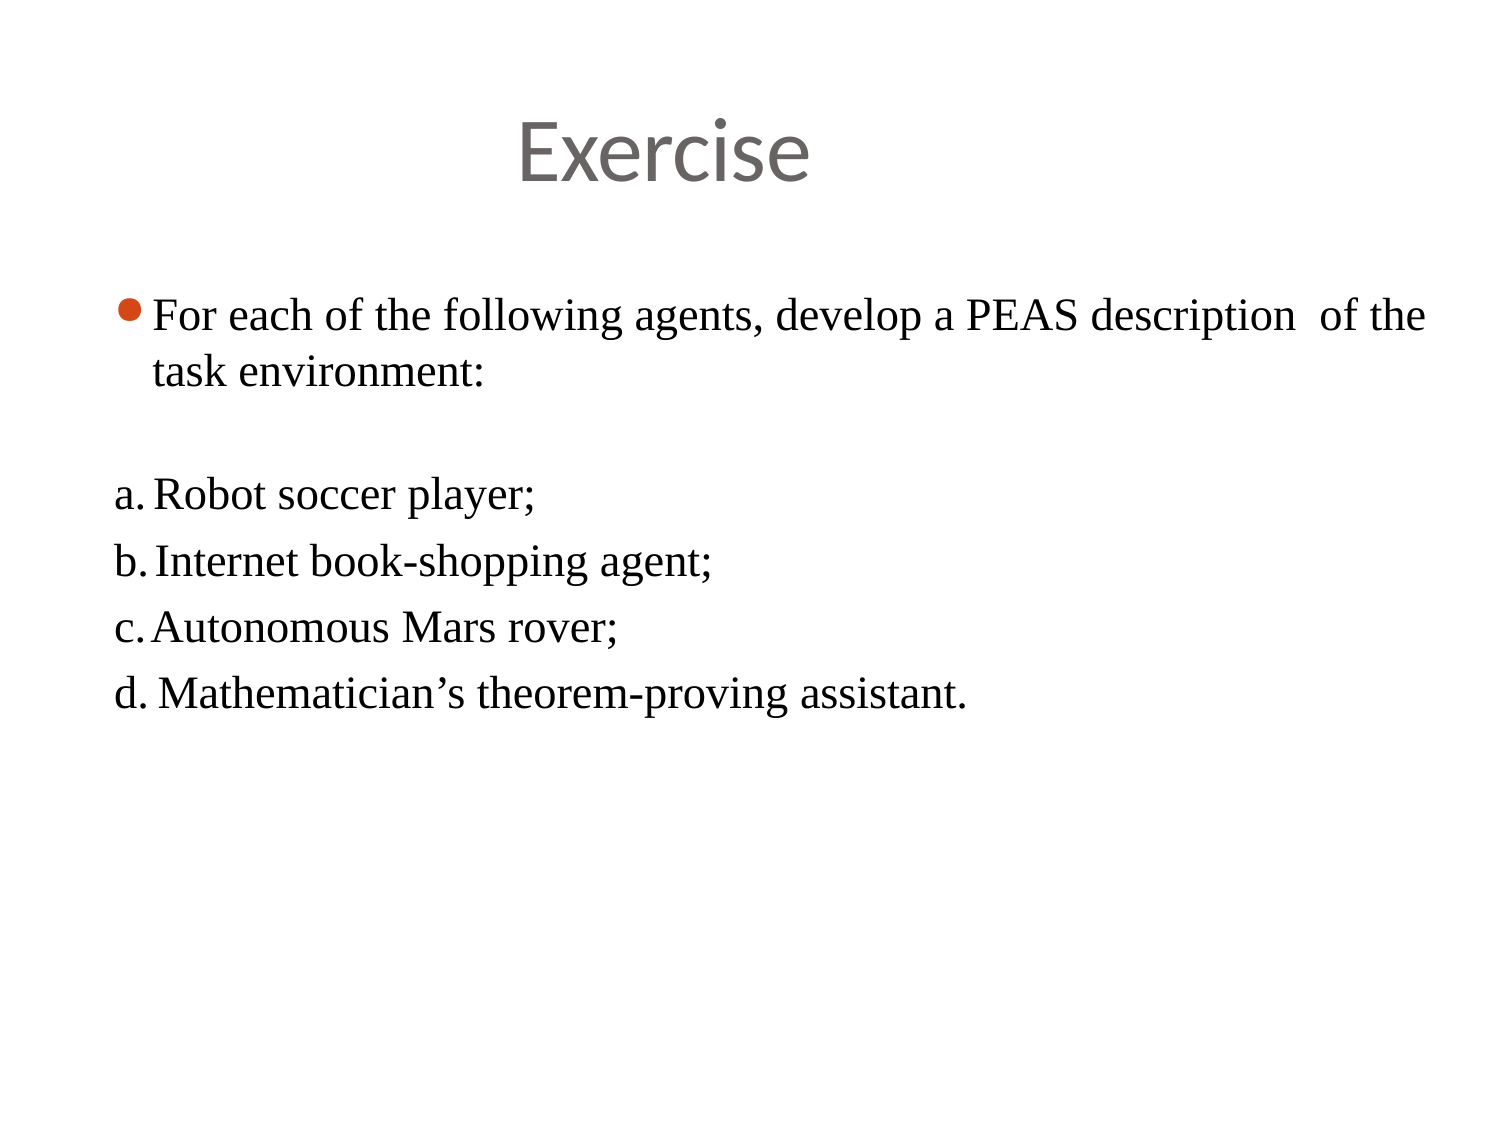

# Exercise
For each of the following agents, develop a PEAS description  of the task environment:

Robot soccer player;
Internet book-shopping agent;
Autonomous Mars rover;
Mathematician’s theorem-proving assistant.